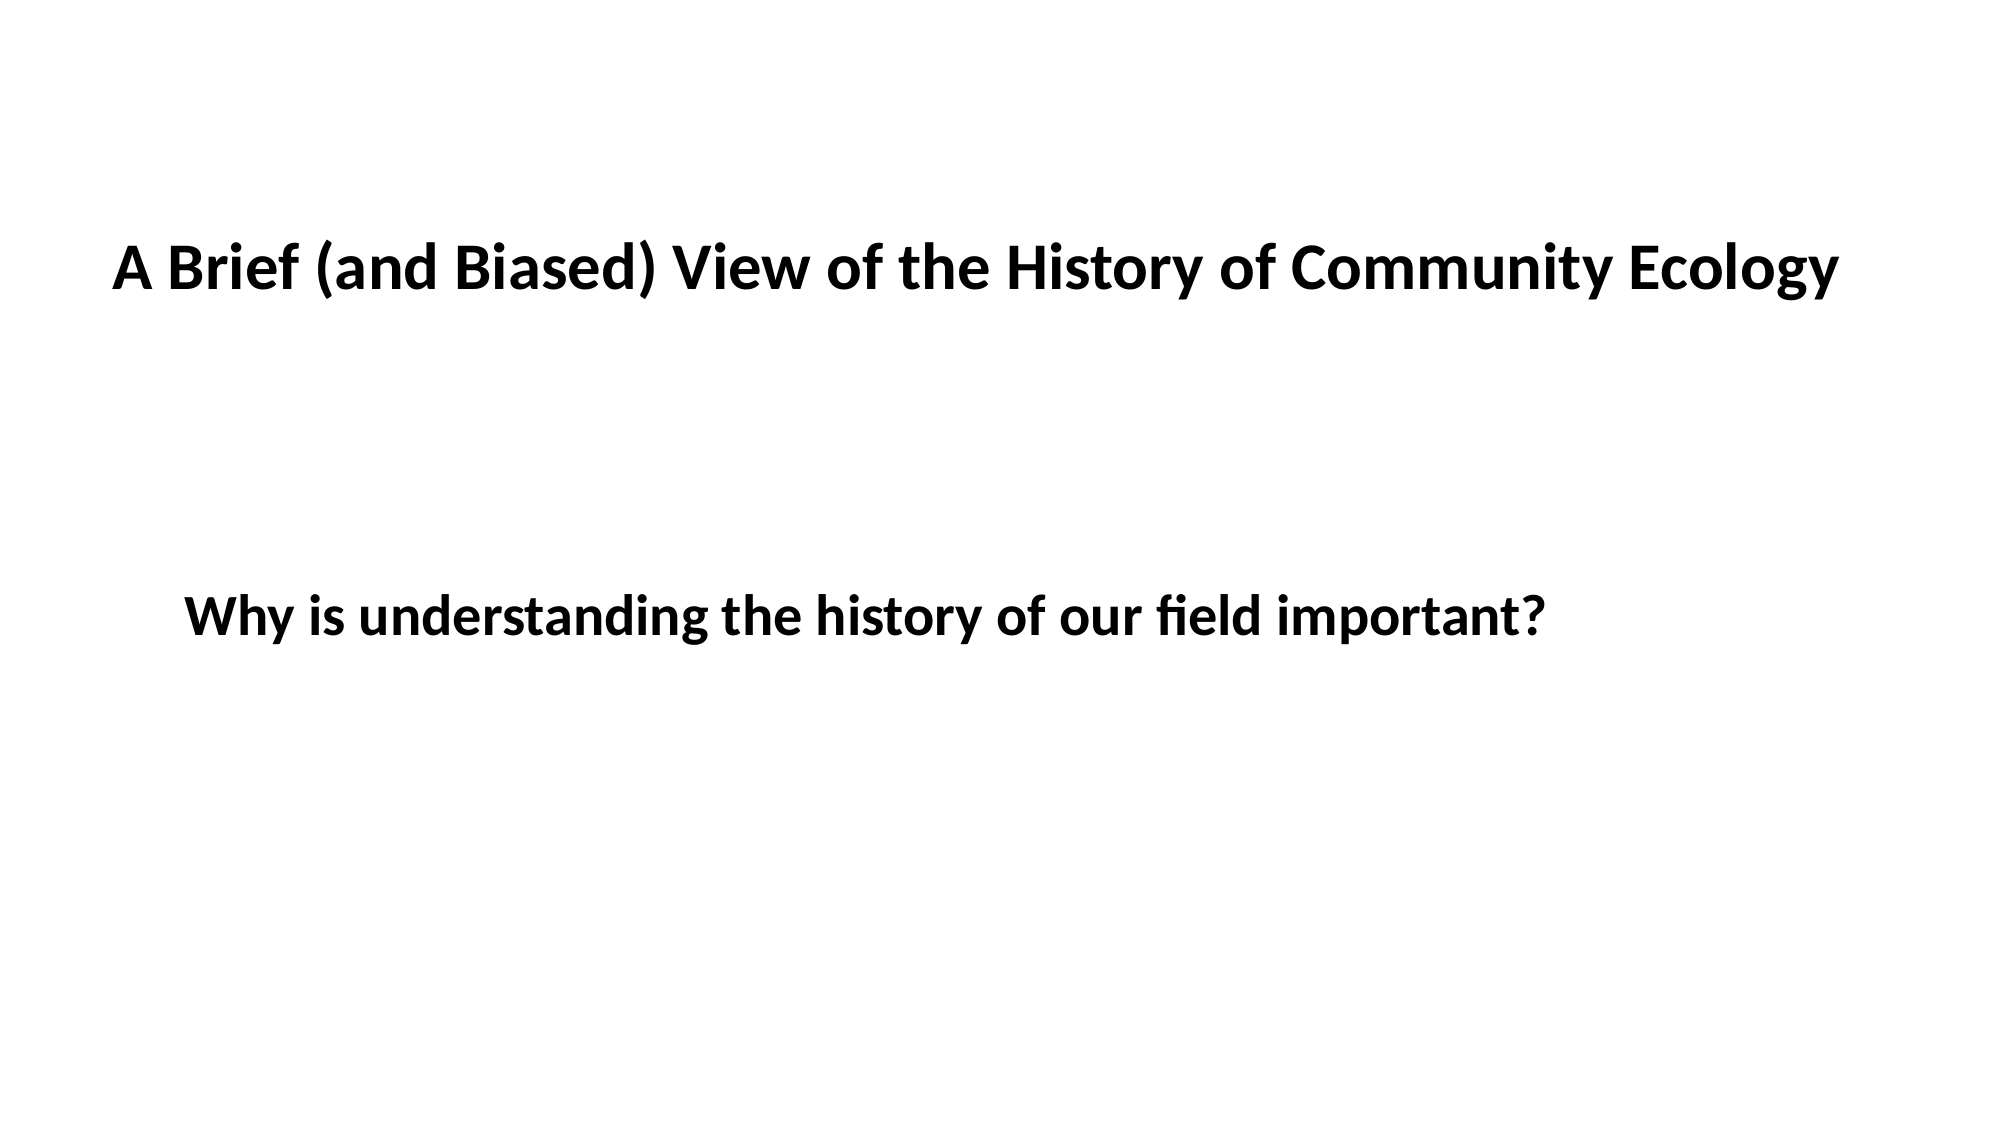

A Brief (and Biased) View of the History of Community Ecology
Why is understanding the history of our field important?